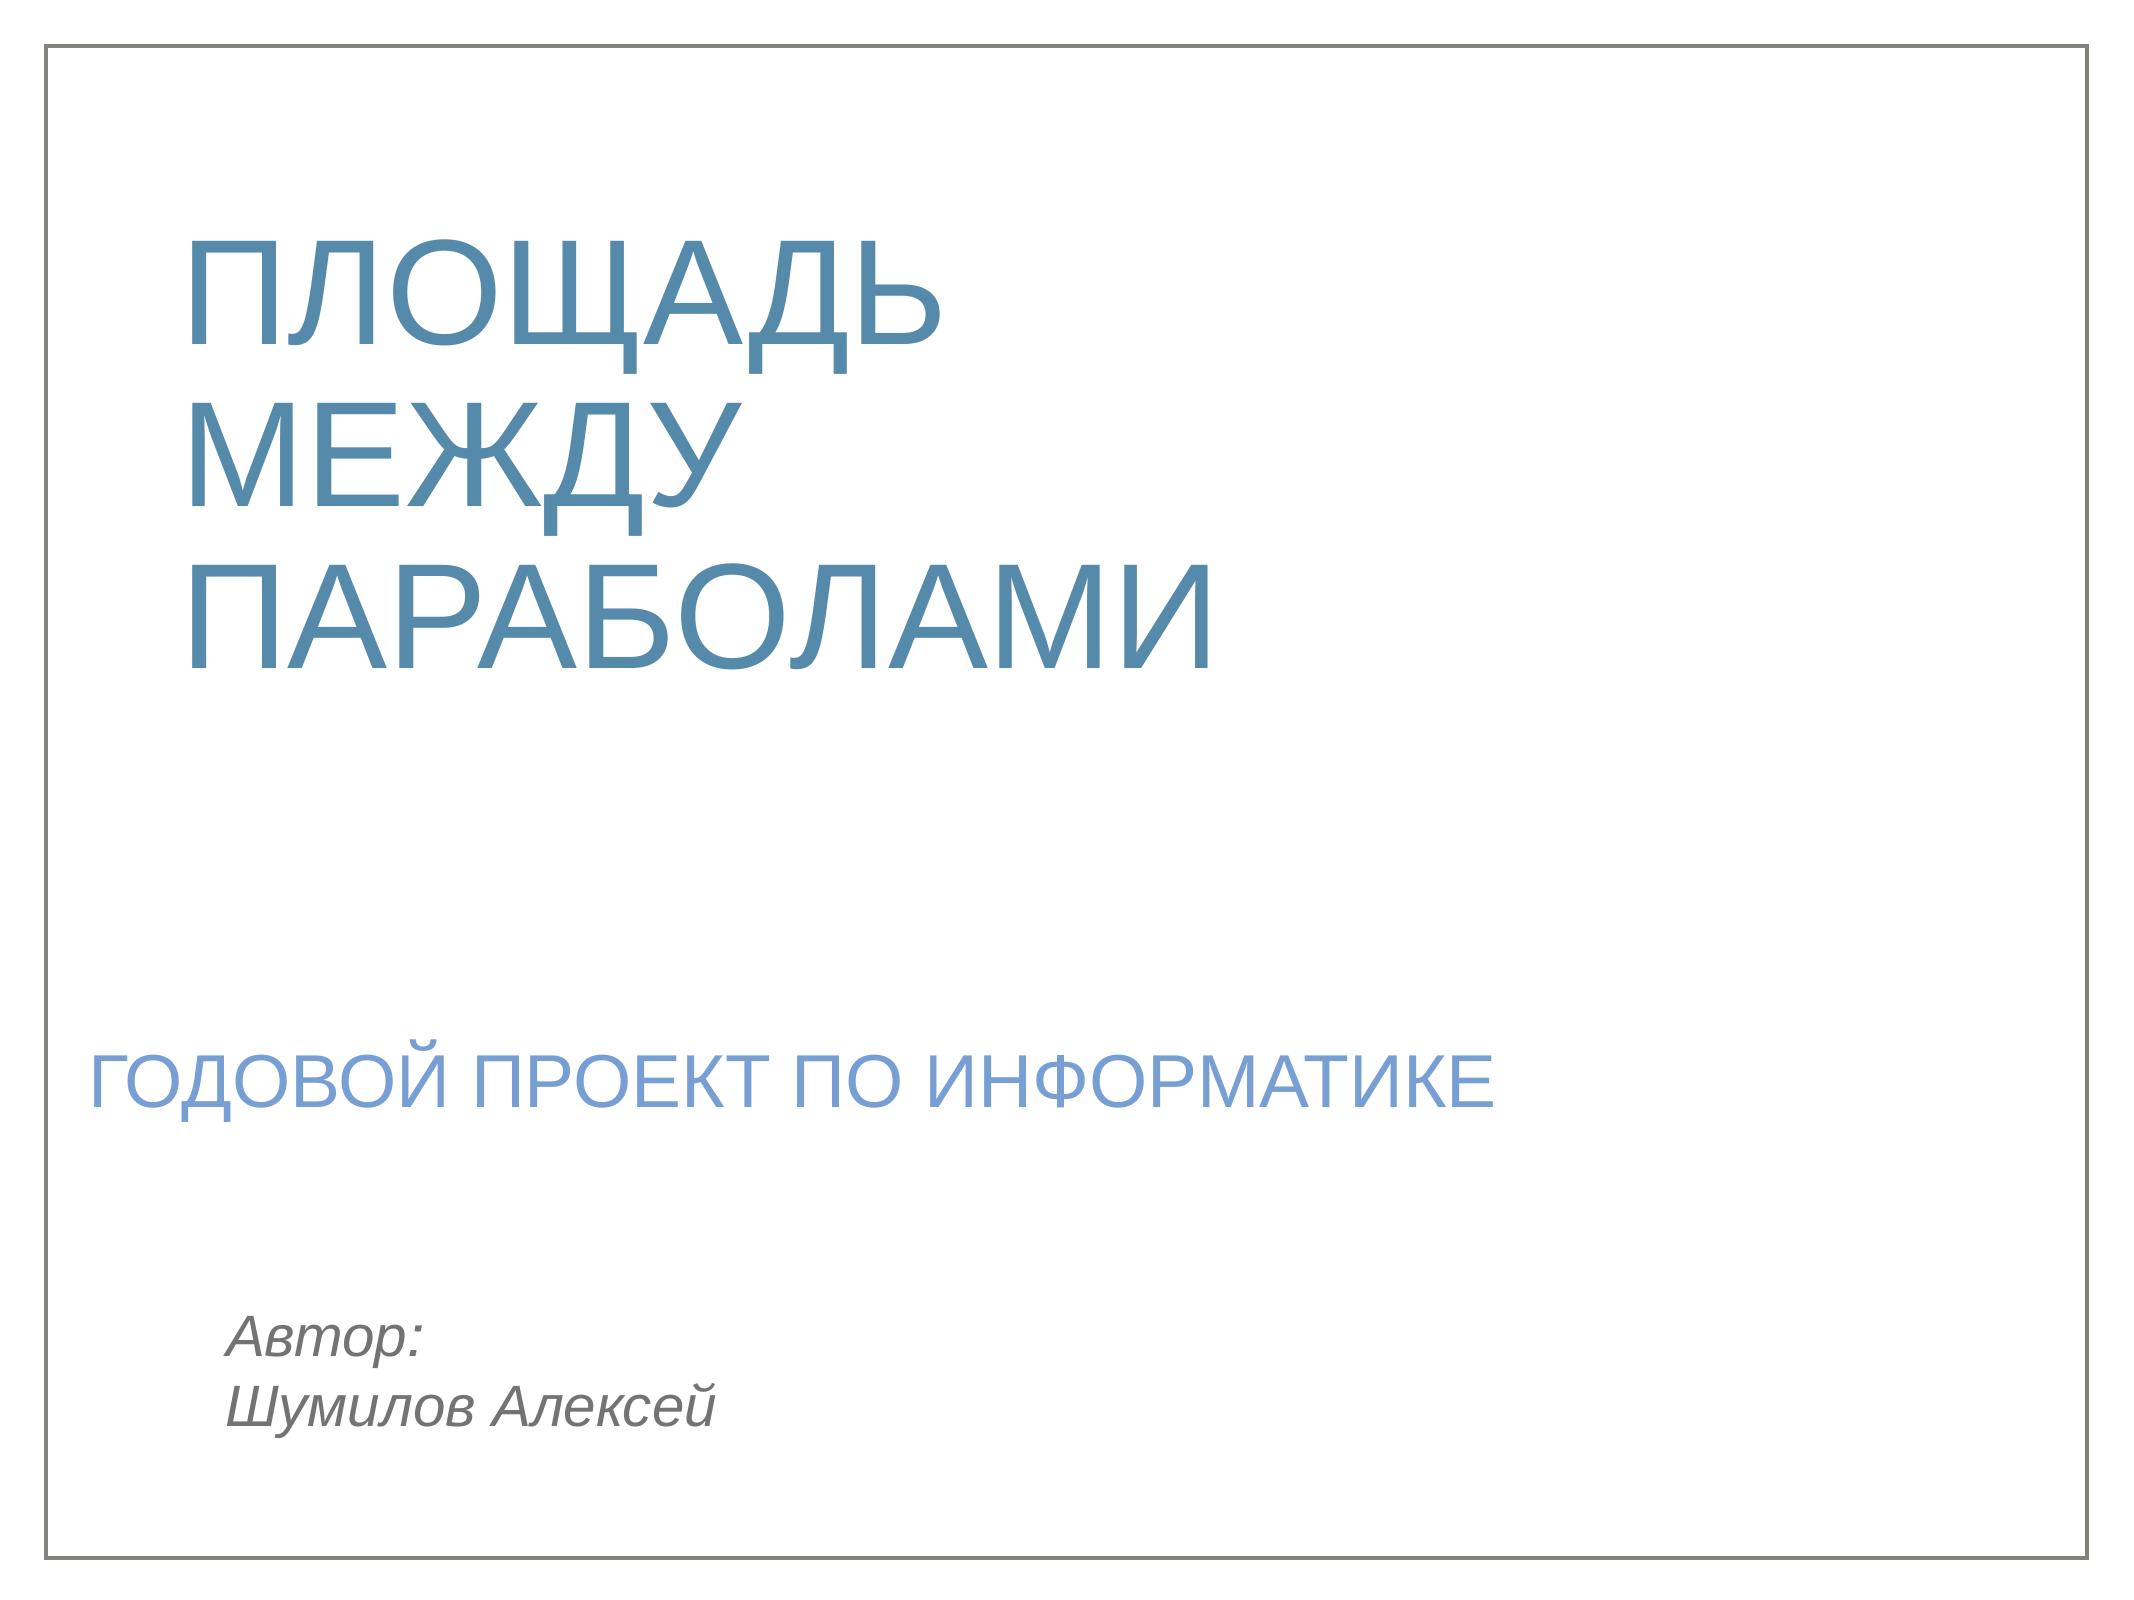

Площадь между параболами
Годовой проект по информатике
Автор:
                  Шумилов Алексей